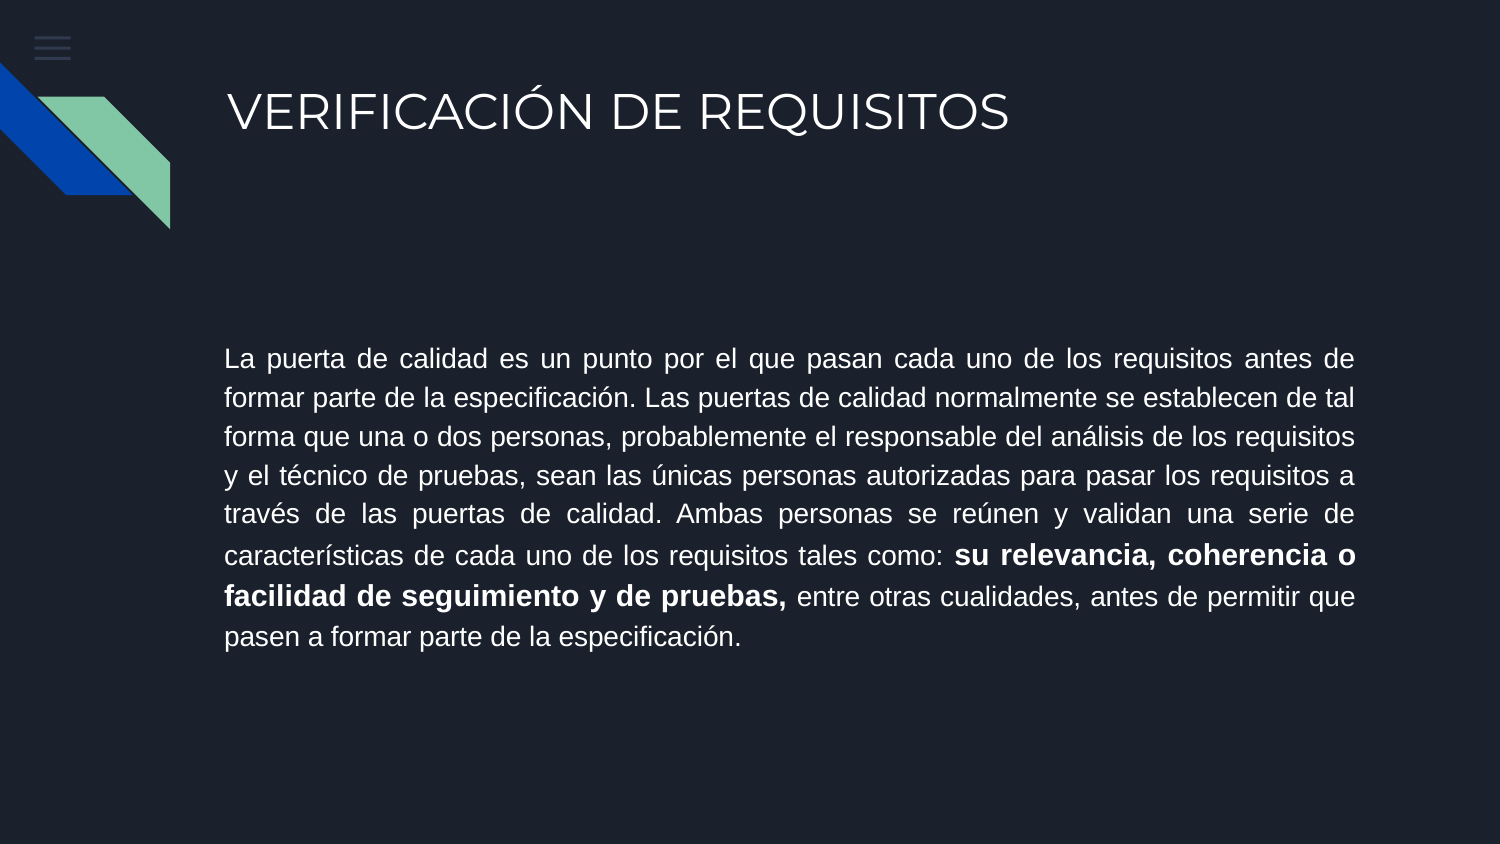

# VERIFICACIÓN DE REQUISITOS

La puerta de calidad es un punto por el que pasan cada uno de los requisitos antes de formar parte de la especificación. Las puertas de calidad normalmente se establecen de tal forma que una o dos personas, probablemente el responsable del análisis de los requisitos y el técnico de pruebas, sean las únicas personas autorizadas para pasar los requisitos a través de las puertas de calidad. Ambas personas se reúnen y validan una serie de características de cada uno de los requisitos tales como: su relevancia, coherencia o facilidad de seguimiento y de pruebas, entre otras cualidades, antes de permitir que pasen a formar parte de la especificación.